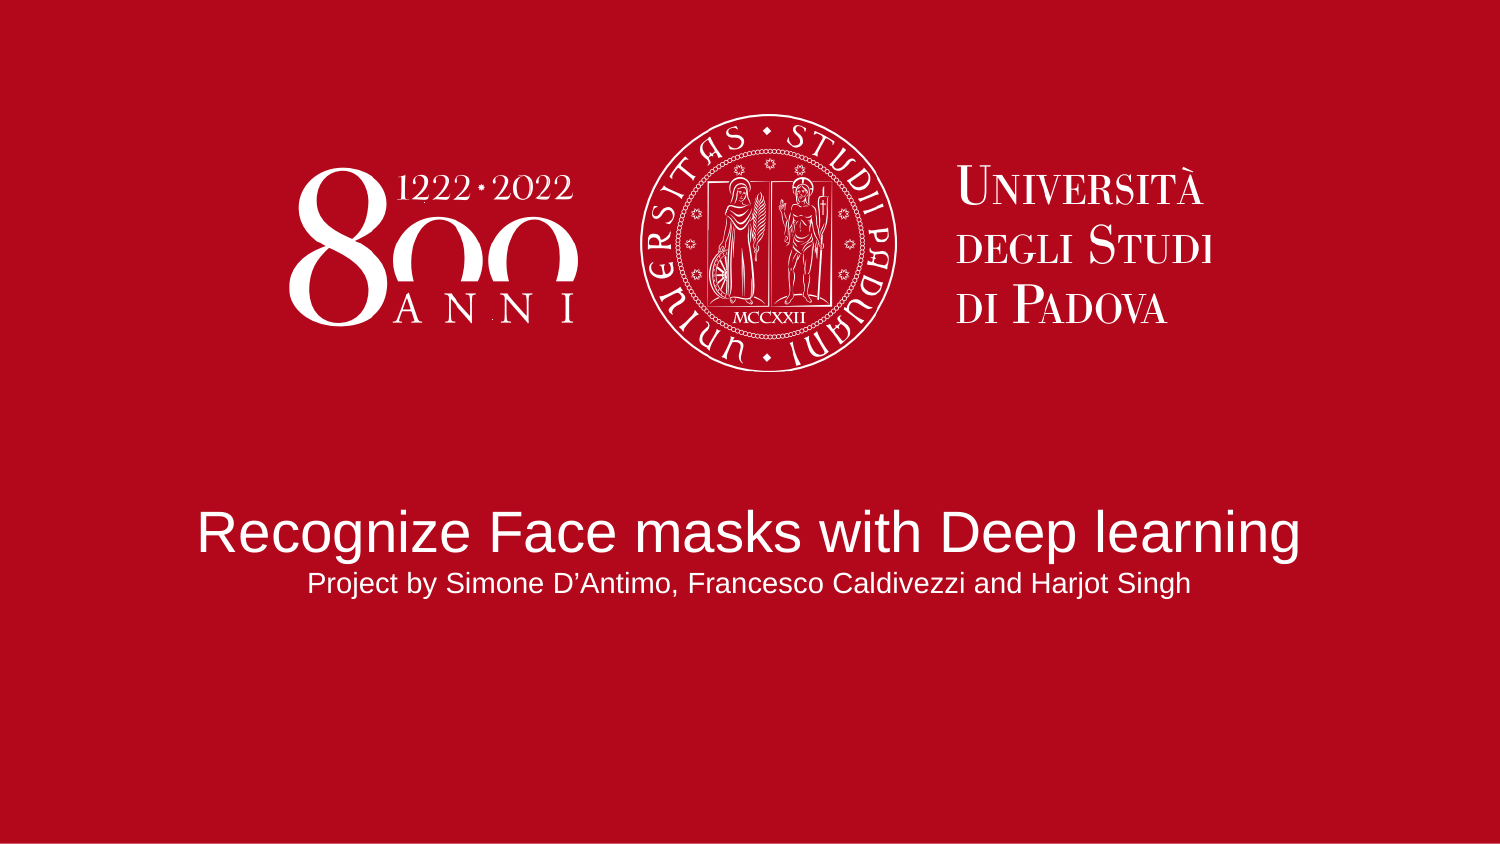

Recognize Face masks with Deep learning
Project by Simone D’Antimo, Francesco Caldivezzi and Harjot Singh